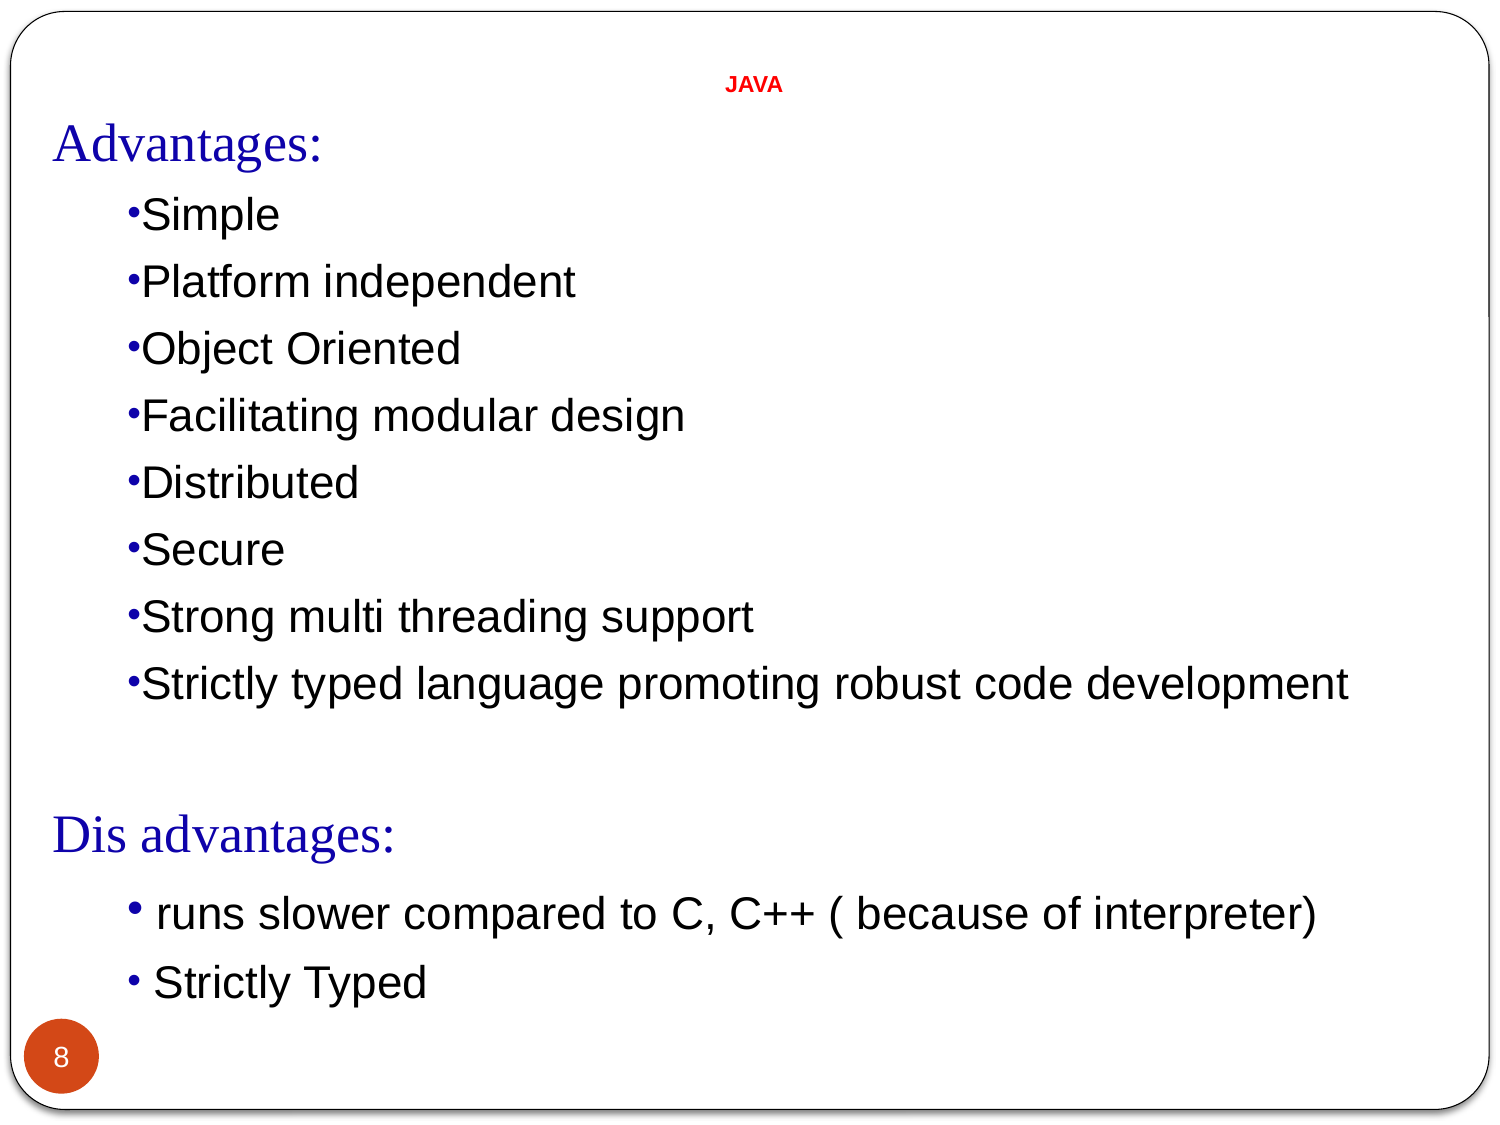

# JAVA
Advantages:
Simple
Platform independent
Object Oriented
Facilitating modular design
Distributed
Secure
Strong multi threading support
Strictly typed language promoting robust code development

Dis advantages:
 runs slower compared to C, C++ ( because of interpreter)
 Strictly Typed

8